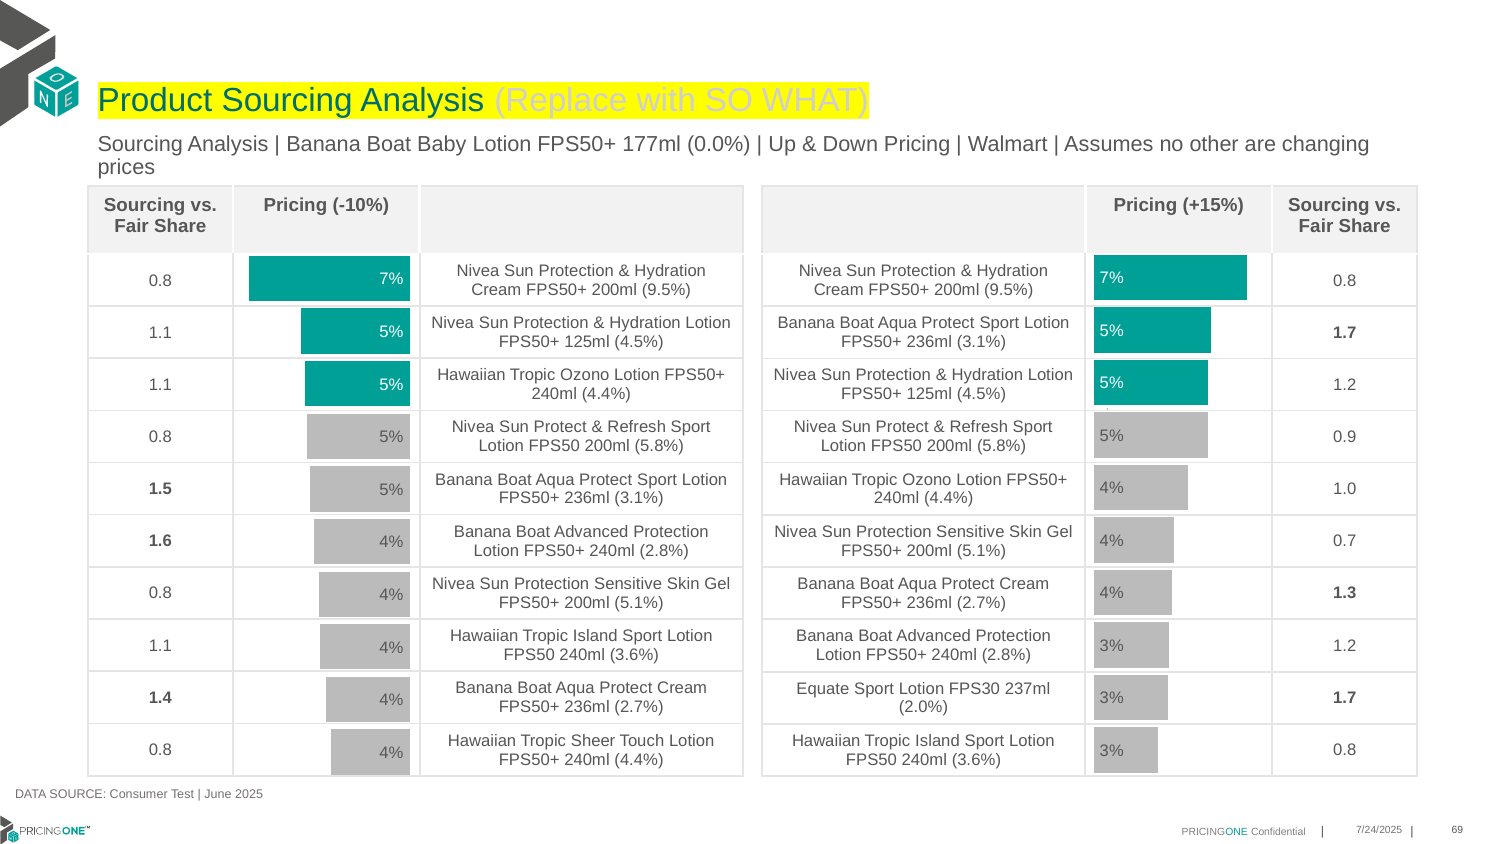

# Product Sourcing Analysis (Replace with SO WHAT)
Sourcing Analysis | Banana Boat Baby Lotion FPS50+ 177ml (0.0%) | Up & Down Pricing | Walmart | Assumes no other are changing prices
| Sourcing vs. Fair Share | Pricing (-10%) |  |
| --- | --- | --- |
| 0.8 |  | Nivea Sun Protection & Hydration Cream FPS50+ 200ml (9.5%) |
| 1.1 |  | Nivea Sun Protection & Hydration Lotion FPS50+ 125ml (4.5%) |
| 1.1 |  | Hawaiian Tropic Ozono Lotion FPS50+ 240ml (4.4%) |
| 0.8 |  | Nivea Sun Protect & Refresh Sport Lotion FPS50 200ml (5.8%) |
| 1.5 |  | Banana Boat Aqua Protect Sport Lotion FPS50+ 236ml (3.1%) |
| 1.6 |  | Banana Boat Advanced Protection Lotion FPS50+ 240ml (2.8%) |
| 0.8 |  | Nivea Sun Protection Sensitive Skin Gel FPS50+ 200ml (5.1%) |
| 1.1 |  | Hawaiian Tropic Island Sport Lotion FPS50 240ml (3.6%) |
| 1.4 |  | Banana Boat Aqua Protect Cream FPS50+ 236ml (2.7%) |
| 0.8 |  | Hawaiian Tropic Sheer Touch Lotion FPS50+ 240ml (4.4%) |
|  | Pricing (+15%) | Sourcing vs. Fair Share |
| --- | --- | --- |
| Nivea Sun Protection & Hydration Cream FPS50+ 200ml (9.5%) |  | 0.8 |
| Banana Boat Aqua Protect Sport Lotion FPS50+ 236ml (3.1%) |  | 1.7 |
| Nivea Sun Protection & Hydration Lotion FPS50+ 125ml (4.5%) |  | 1.2 |
| Nivea Sun Protect & Refresh Sport Lotion FPS50 200ml (5.8%) |  | 0.9 |
| Hawaiian Tropic Ozono Lotion FPS50+ 240ml (4.4%) |  | 1.0 |
| Nivea Sun Protection Sensitive Skin Gel FPS50+ 200ml (5.1%) |  | 0.7 |
| Banana Boat Aqua Protect Cream FPS50+ 236ml (2.7%) |  | 1.3 |
| Banana Boat Advanced Protection Lotion FPS50+ 240ml (2.8%) |  | 1.2 |
| Equate Sport Lotion FPS30 237ml (2.0%) |  | 1.7 |
| Hawaiian Tropic Island Sport Lotion FPS50 240ml (3.6%) |  | 0.8 |

### Chart

| Category | Banana Boat Baby Lotion FPS50+ 177ml (0.0%) |
|---|---|
| Nivea Sun Protection & Hydration Cream FPS50+ 200ml (9.5%) | 0.07107899913058709 |
| Banana Boat Aqua Protect Sport Lotion FPS50+ 236ml (3.1%) | 0.054352890262947116 |
| Nivea Sun Protection & Hydration Lotion FPS50+ 125ml (4.5%) | 0.05303946542792923 |
| Nivea Sun Protect & Refresh Sport Lotion FPS50 200ml (5.8%) | 0.05296107854327362 |
| Hawaiian Tropic Ozono Lotion FPS50+ 240ml (4.4%) | 0.043642842615745914 |
| Nivea Sun Protection Sensitive Skin Gel FPS50+ 200ml (5.1%) | 0.03721340046185322 |
| Banana Boat Aqua Protect Cream FPS50+ 236ml (2.7%) | 0.036040931349411325 |
| Banana Boat Advanced Protection Lotion FPS50+ 240ml (2.8%) | 0.034850771430596166 |
| Equate Sport Lotion FPS30 237ml (2.0%) | 0.0344307636073984 |
| Hawaiian Tropic Island Sport Lotion FPS50 240ml (3.6%) | 0.029769897147855384 |

### Chart

| Category | Banana Boat Baby Lotion FPS50+ 177ml (0.0%) |
|---|---|
| Nivea Sun Protection & Hydration Cream FPS50+ 200ml (9.5%) | 0.0736001709790224 |
| Nivea Sun Protection & Hydration Lotion FPS50+ 125ml (4.5%) | 0.04968974504738404 |
| Hawaiian Tropic Ozono Lotion FPS50+ 240ml (4.4%) | 0.04793330296390788 |
| Nivea Sun Protect & Refresh Sport Lotion FPS50 200ml (5.8%) | 0.04725903868415102 |
| Banana Boat Aqua Protect Sport Lotion FPS50+ 236ml (3.1%) | 0.04555373571218244 |
| Banana Boat Advanced Protection Lotion FPS50+ 240ml (2.8%) | 0.04398734395941345 |
| Nivea Sun Protection Sensitive Skin Gel FPS50+ 200ml (5.1%) | 0.041479078379272706 |
| Hawaiian Tropic Island Sport Lotion FPS50 240ml (3.6%) | 0.04096086586063136 |
| Banana Boat Aqua Protect Cream FPS50+ 236ml (2.7%) | 0.0385486047736135 |
| Hawaiian Tropic Sheer Touch Lotion FPS50+ 240ml (4.4%) | 0.03623667421440697 |
DATA SOURCE: Consumer Test | June 2025

7/24/2025
69